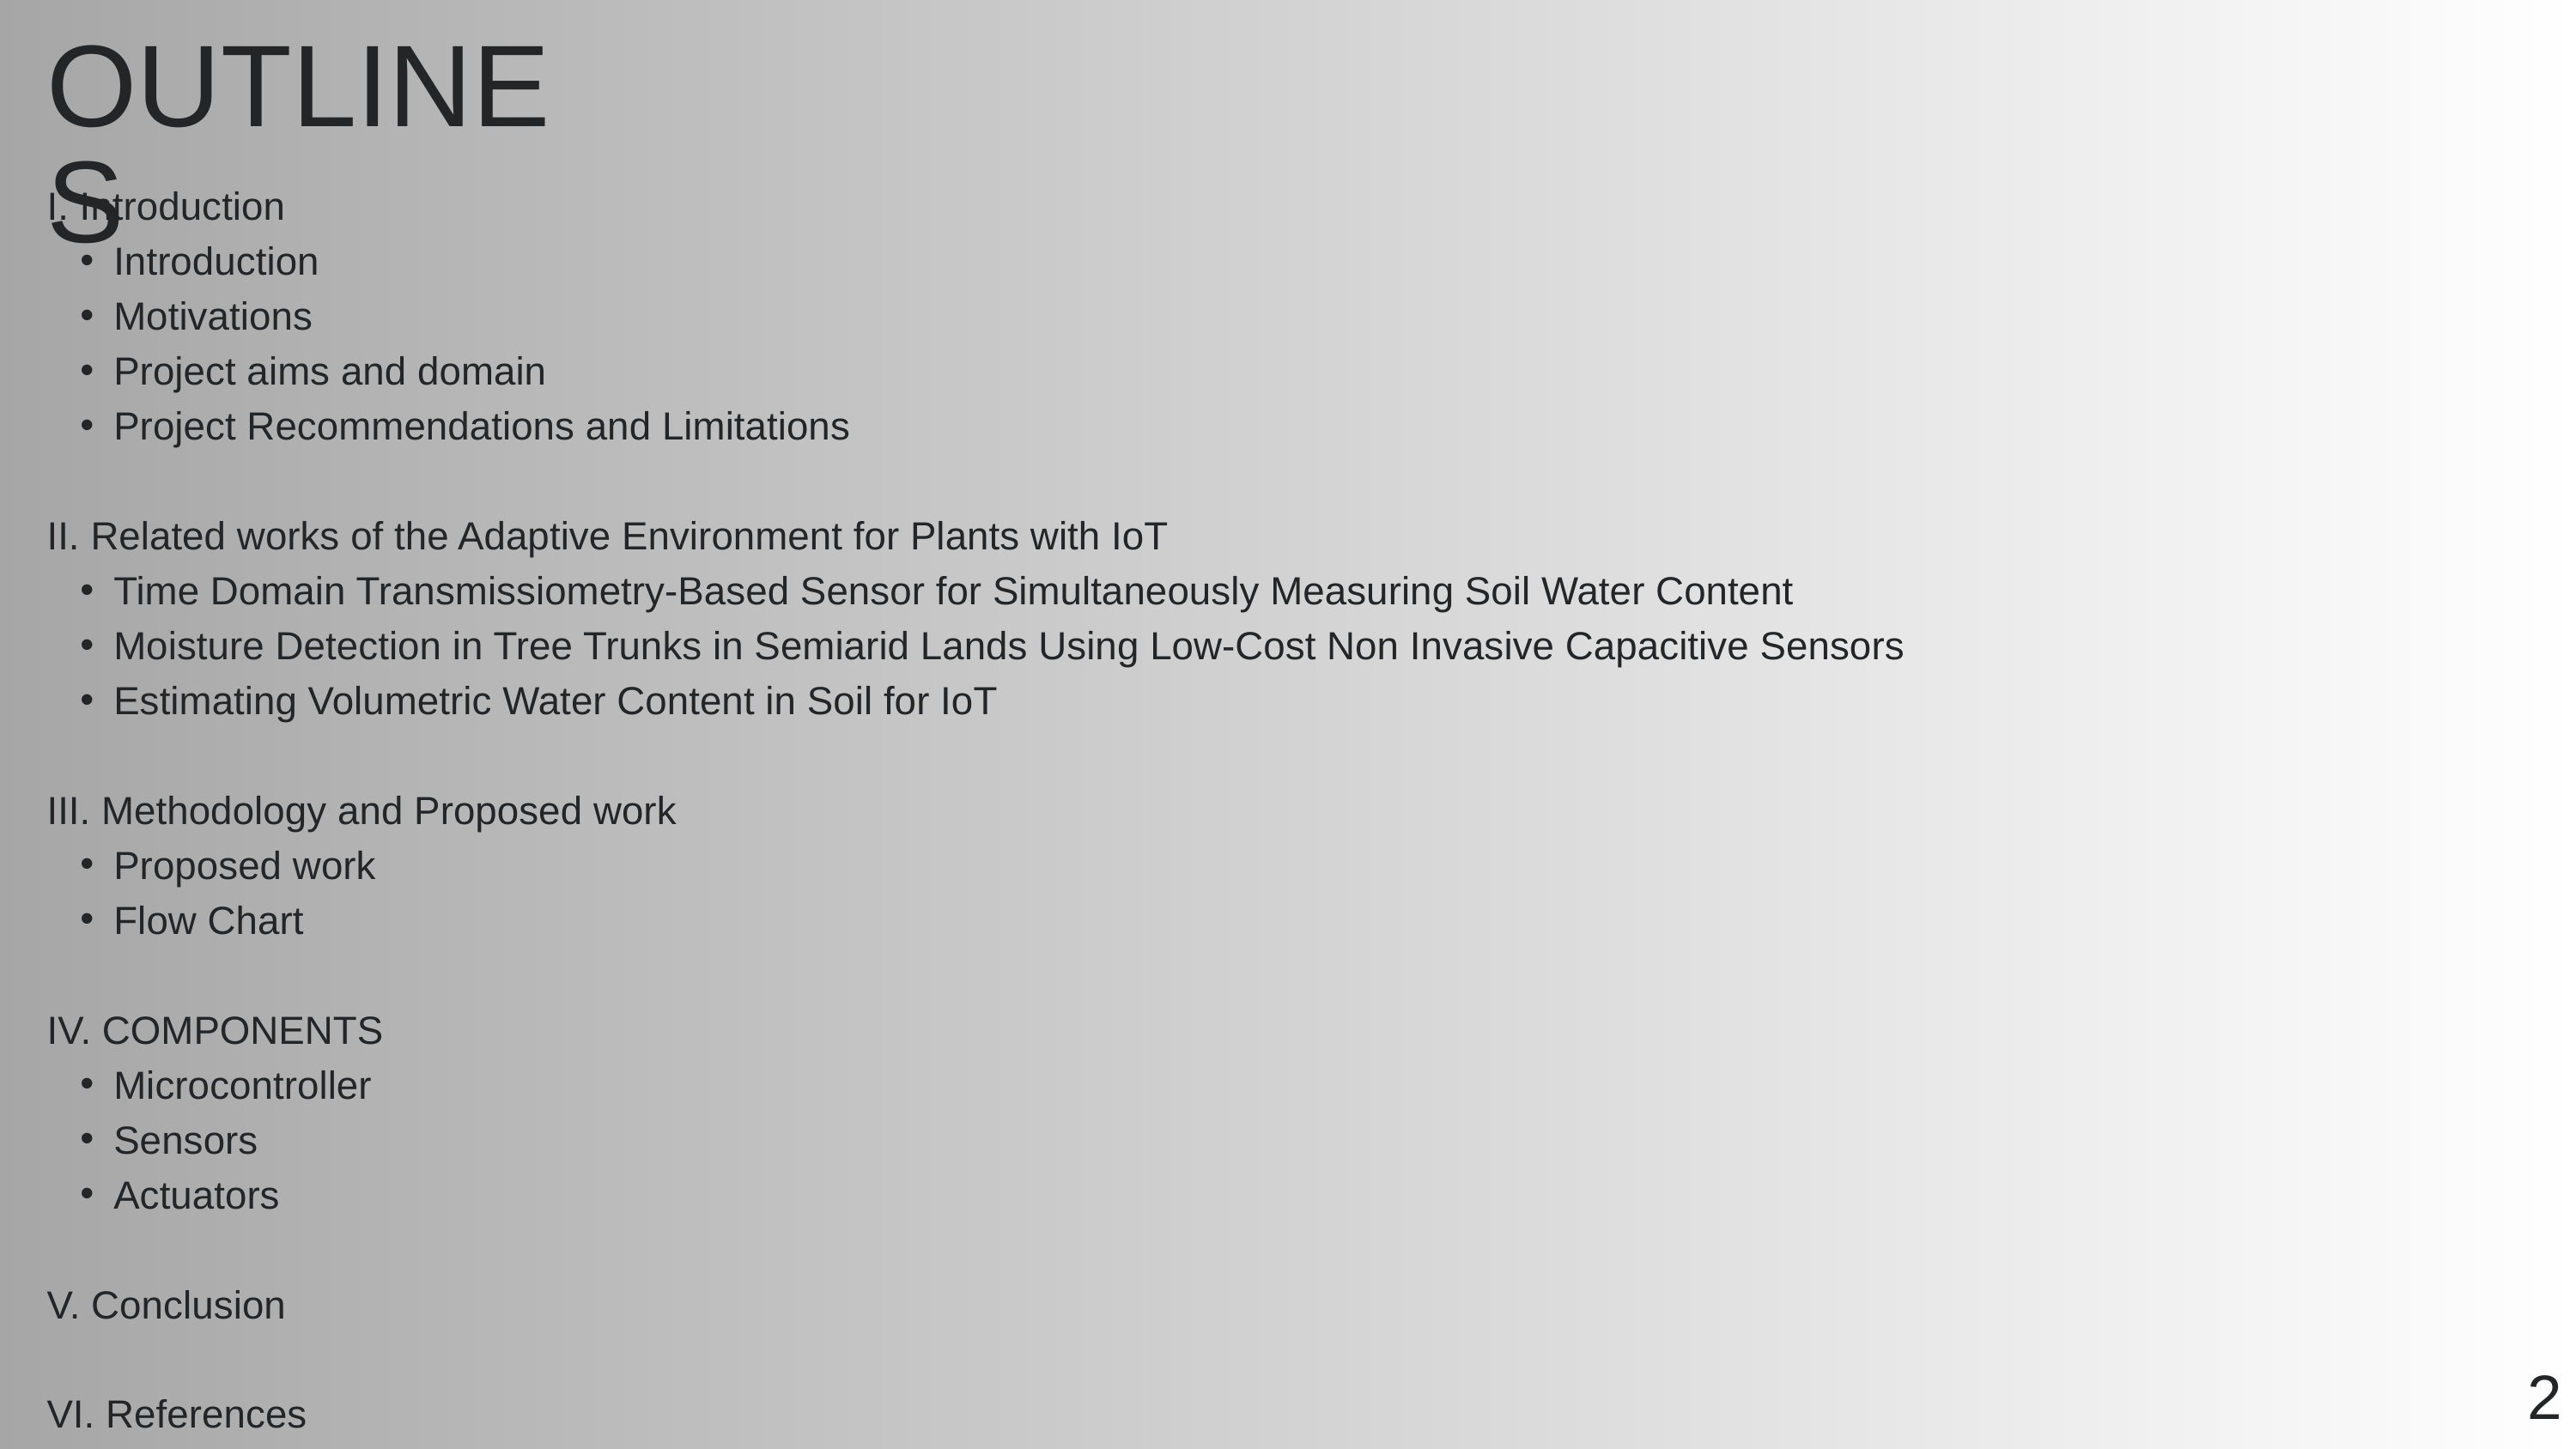

OUTLINES
I. Introduction
Introduction
Motivations
Project aims and domain
Project Recommendations and Limitations

II. Related works of the Adaptive Environment for Plants with IoT
Time Domain Transmissiometry-Based Sensor for Simultaneously Measuring Soil Water Content
Moisture Detection in Tree Trunks in Semiarid Lands Using Low-Cost Non Invasive Capacitive Sensors
Estimating Volumetric Water Content in Soil for IoT

III. Methodology and Proposed work
Proposed work
Flow Chart

IV. COMPONENTS
Microcontroller
Sensors
Actuators

V. Conclusion

VI. References

2